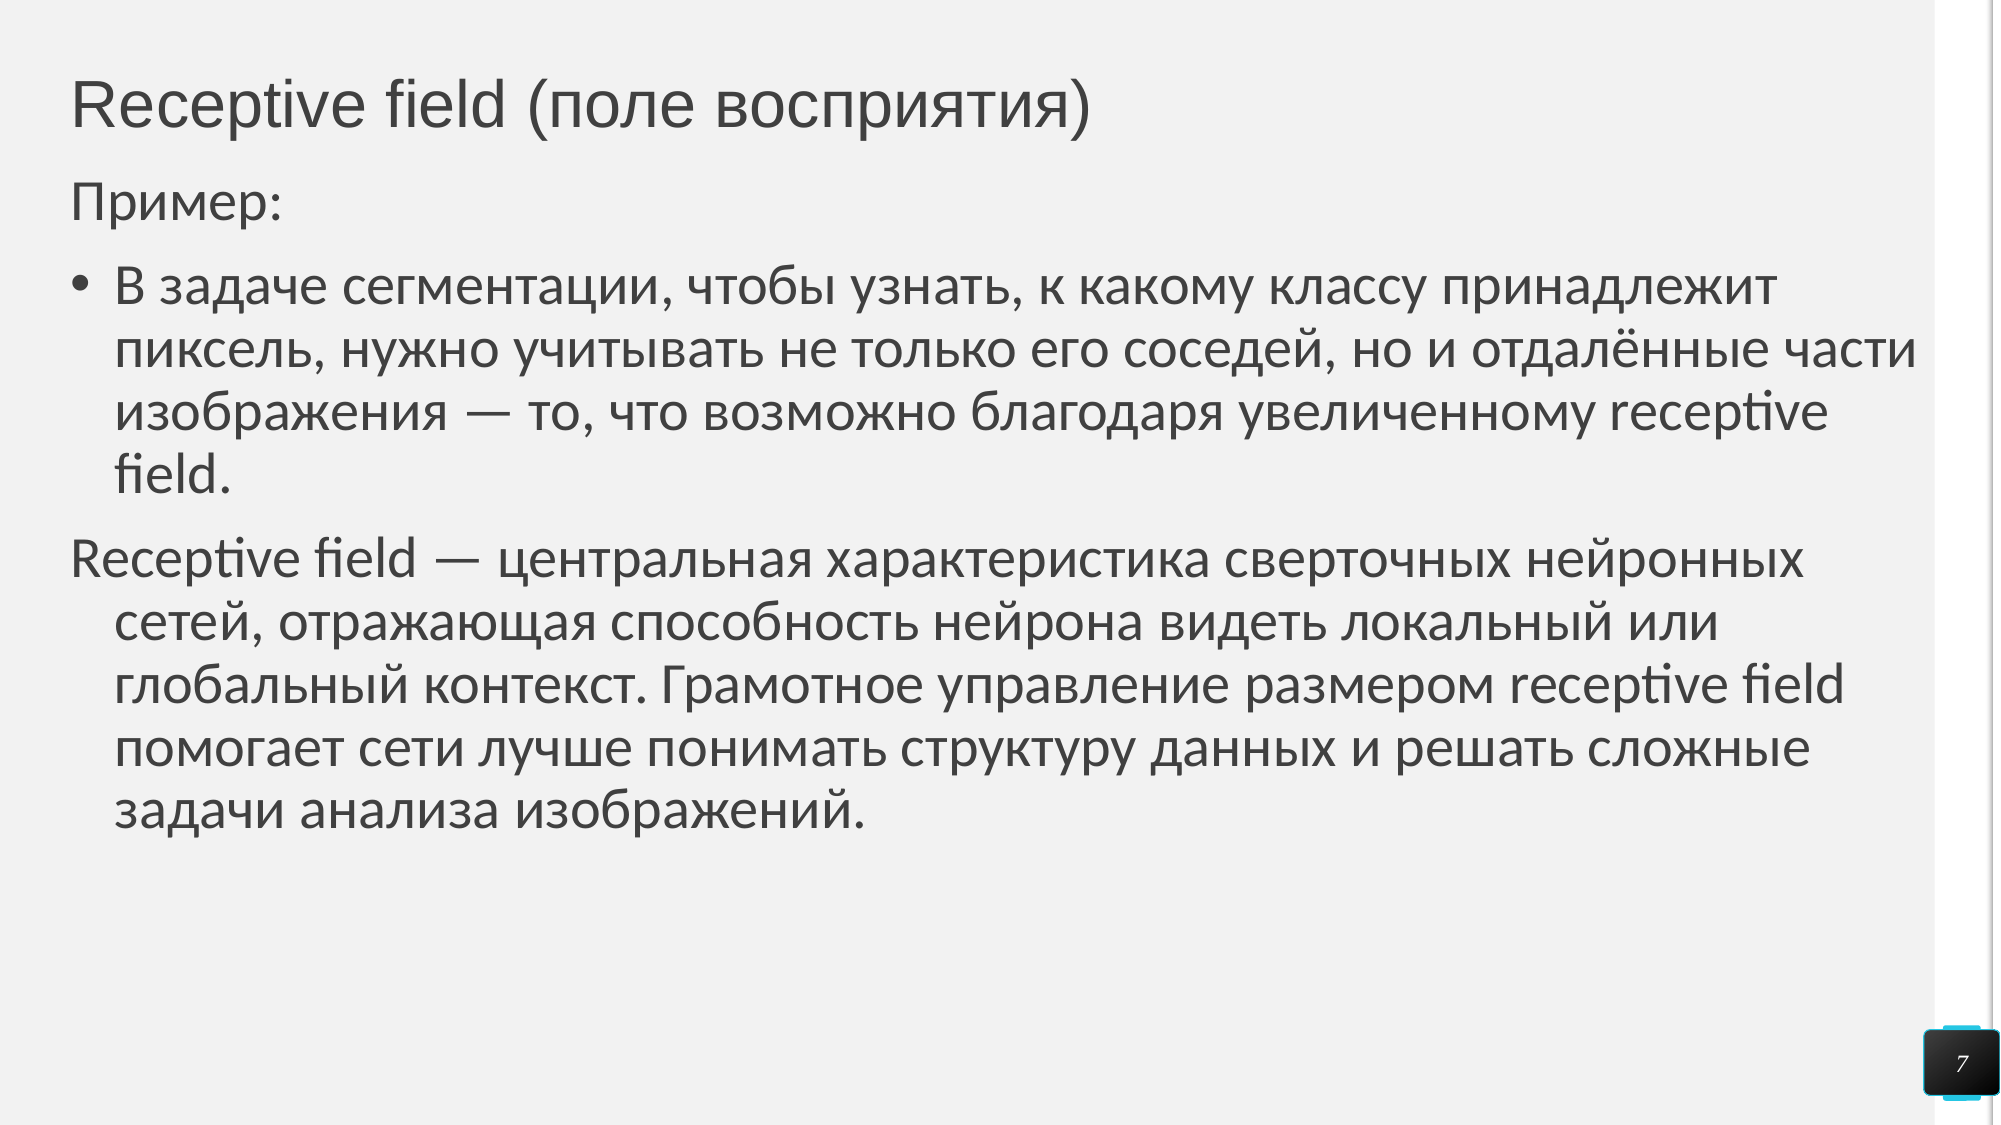

# Receptive field (поле восприятия)
Пример:
В задаче сегментации, чтобы узнать, к какому классу принадлежит пиксель, нужно учитывать не только его соседей, но и отдалённые части изображения — то, что возможно благодаря увеличенному receptive field.
Receptive field — центральная характеристика сверточных нейронных сетей, отражающая способность нейрона видеть локальный или глобальный контекст. Грамотное управление размером receptive field помогает сети лучше понимать структуру данных и решать сложные задачи анализа изображений.

7